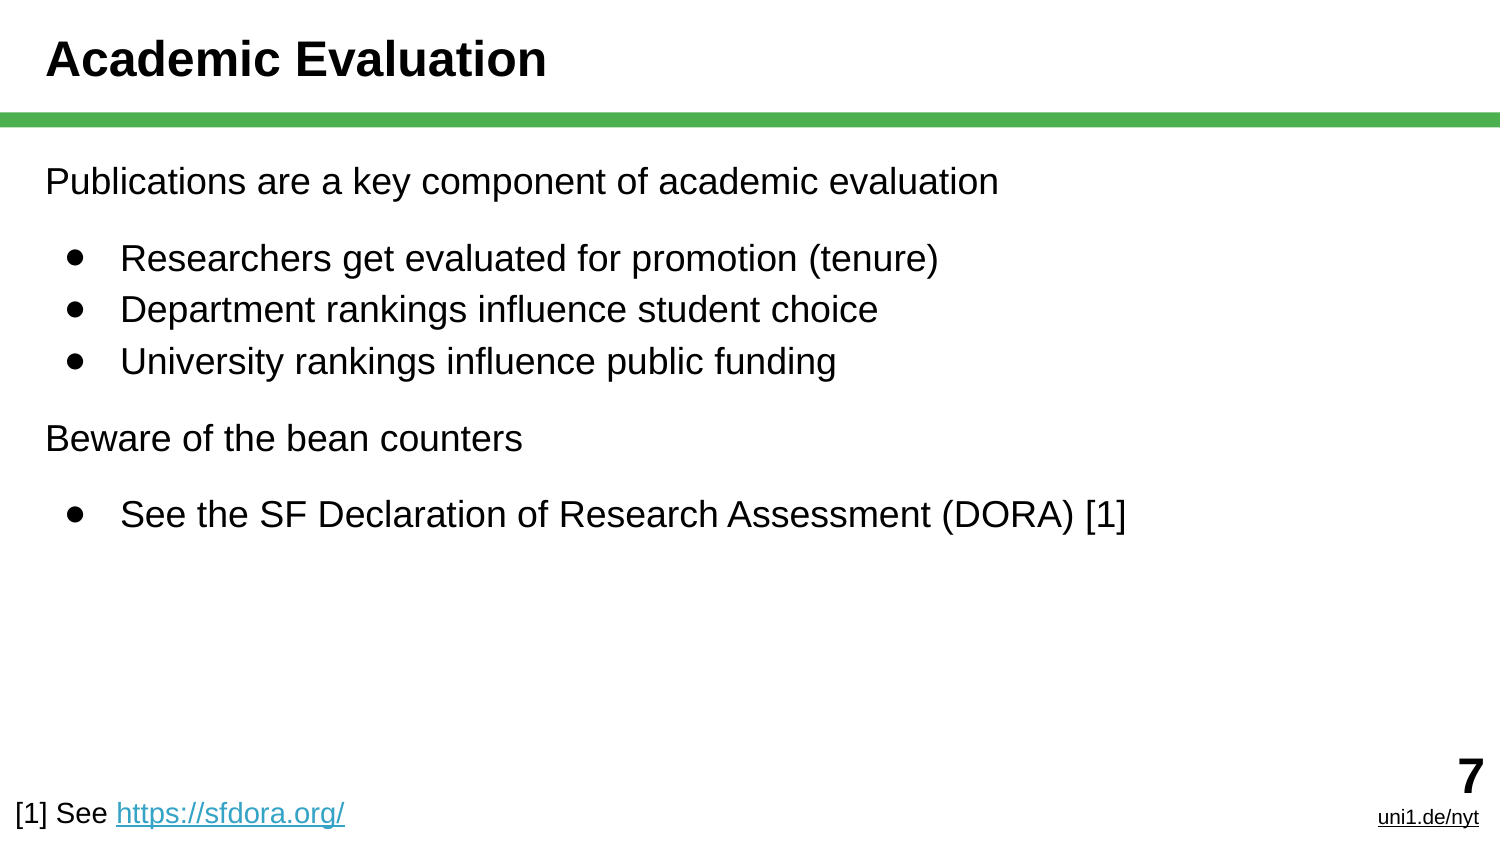

# Academic Evaluation
Publications are a key component of academic evaluation
Researchers get evaluated for promotion (tenure)
Department rankings influence student choice
University rankings influence public funding
Beware of the bean counters
See the SF Declaration of Research Assessment (DORA) [1]
7
uni1.de/nyt
[1] See https://sfdora.org/